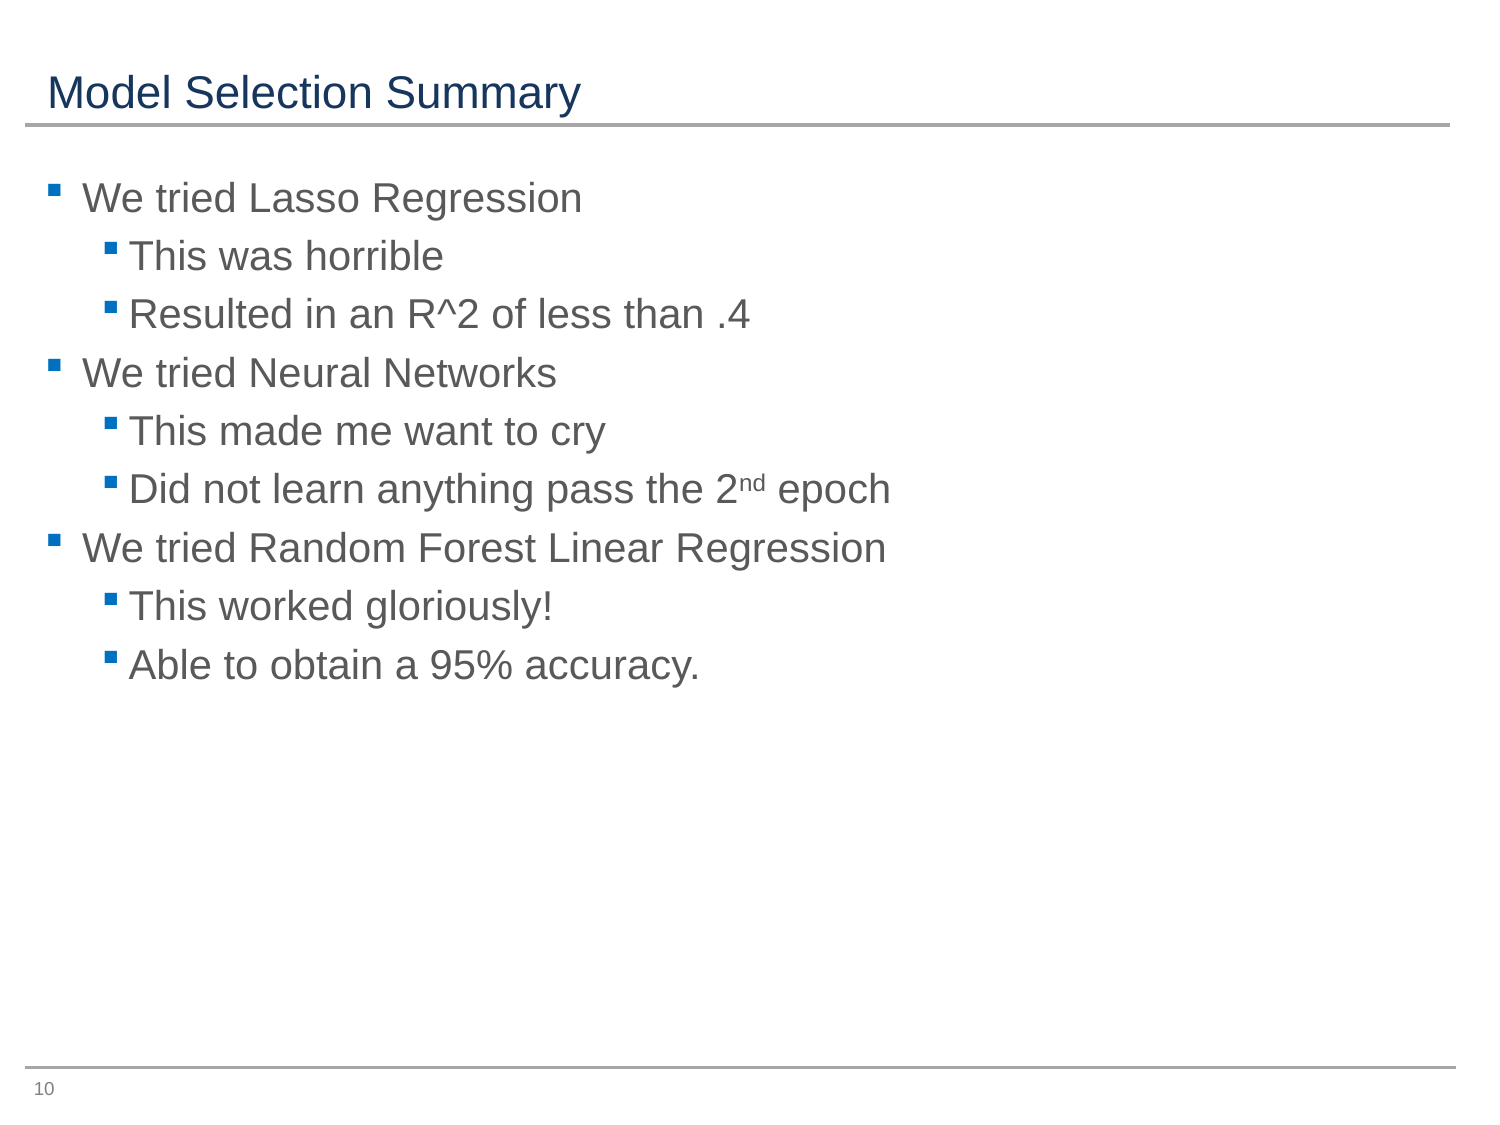

# Model Selection Summary
We tried Lasso Regression
This was horrible
Resulted in an R^2 of less than .4
We tried Neural Networks
This made me want to cry
Did not learn anything pass the 2nd epoch
We tried Random Forest Linear Regression
This worked gloriously!
Able to obtain a 95% accuracy.
10